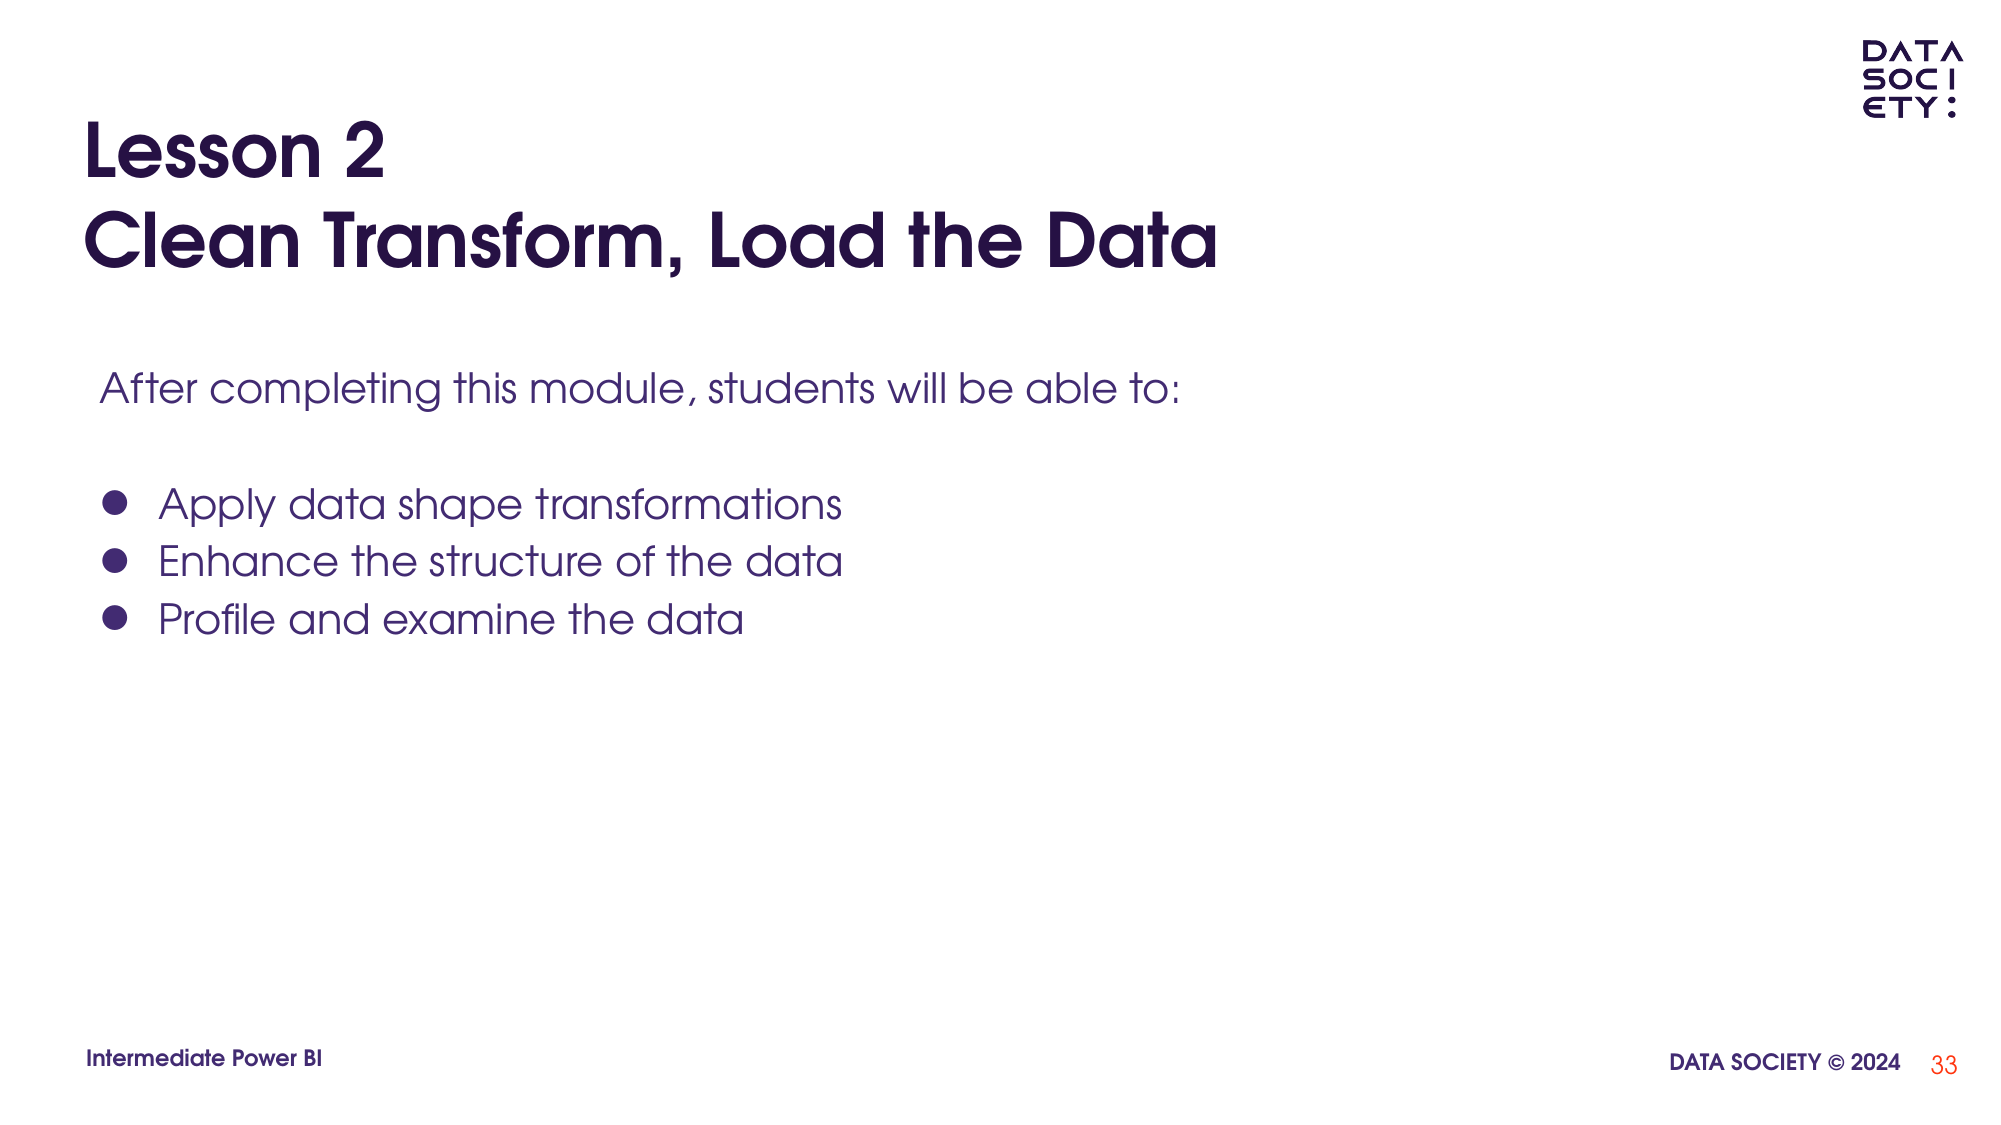

# Lesson 2 Clean Transform, Load the Data
After completing this module, students will be able to:

Apply data shape transformations
Enhance the structure of the data
Profile and examine the data

33